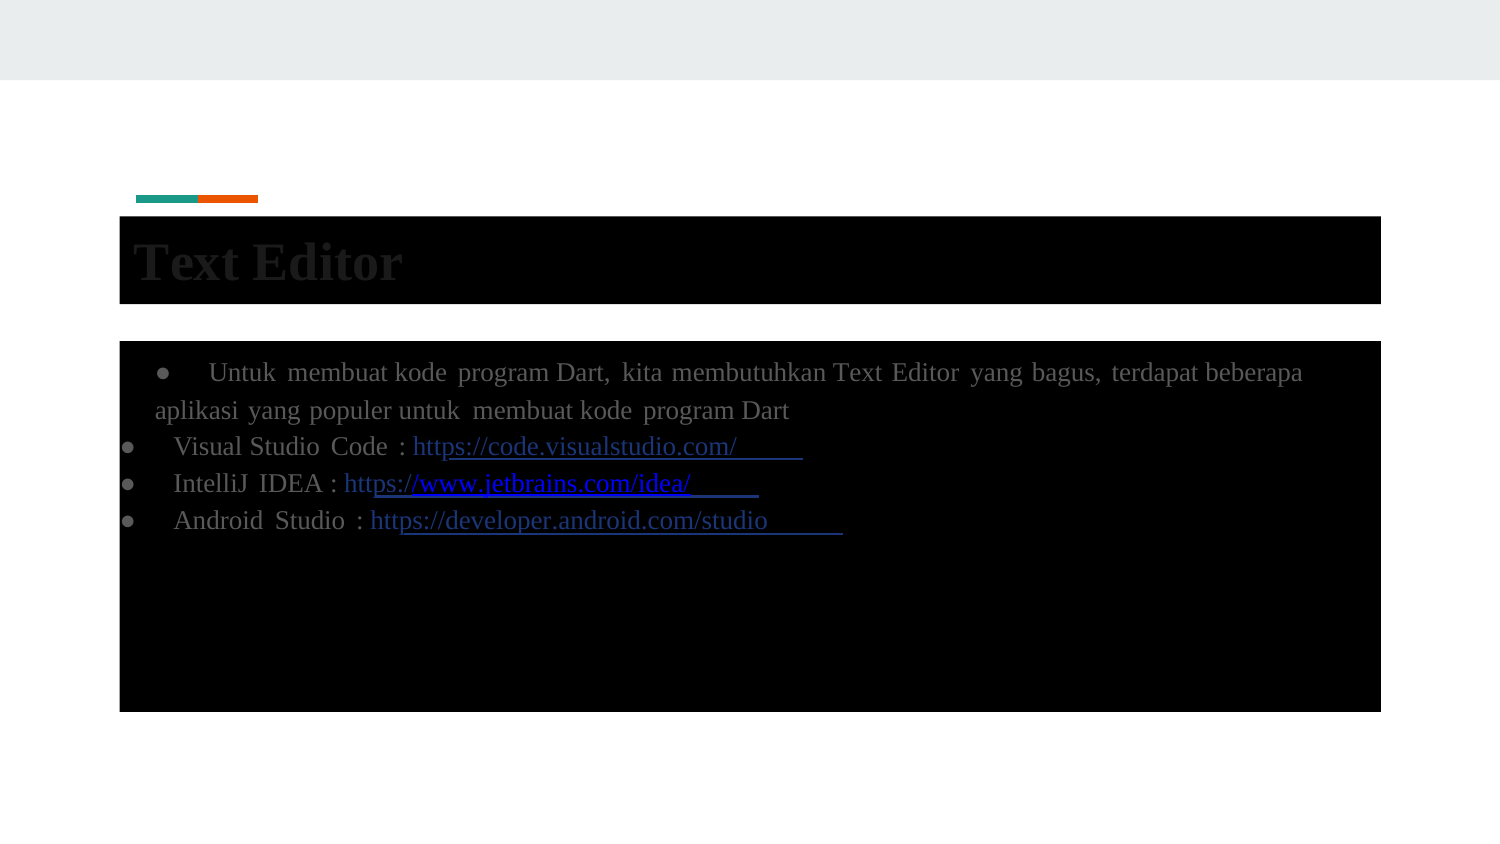

Text Editor

●	Untuk membuat kode program Dart, kita membutuhkan Text Editor yang bagus, terdapat beberapa
aplikasi yang populer untuk membuat kode program Dart
●    Visual Studio Code : https://code.visualstudio.com/
●    IntelliJ IDEA : https://www.jetbrains.com/idea/
●    Android Studio : https://developer.android.com/studio